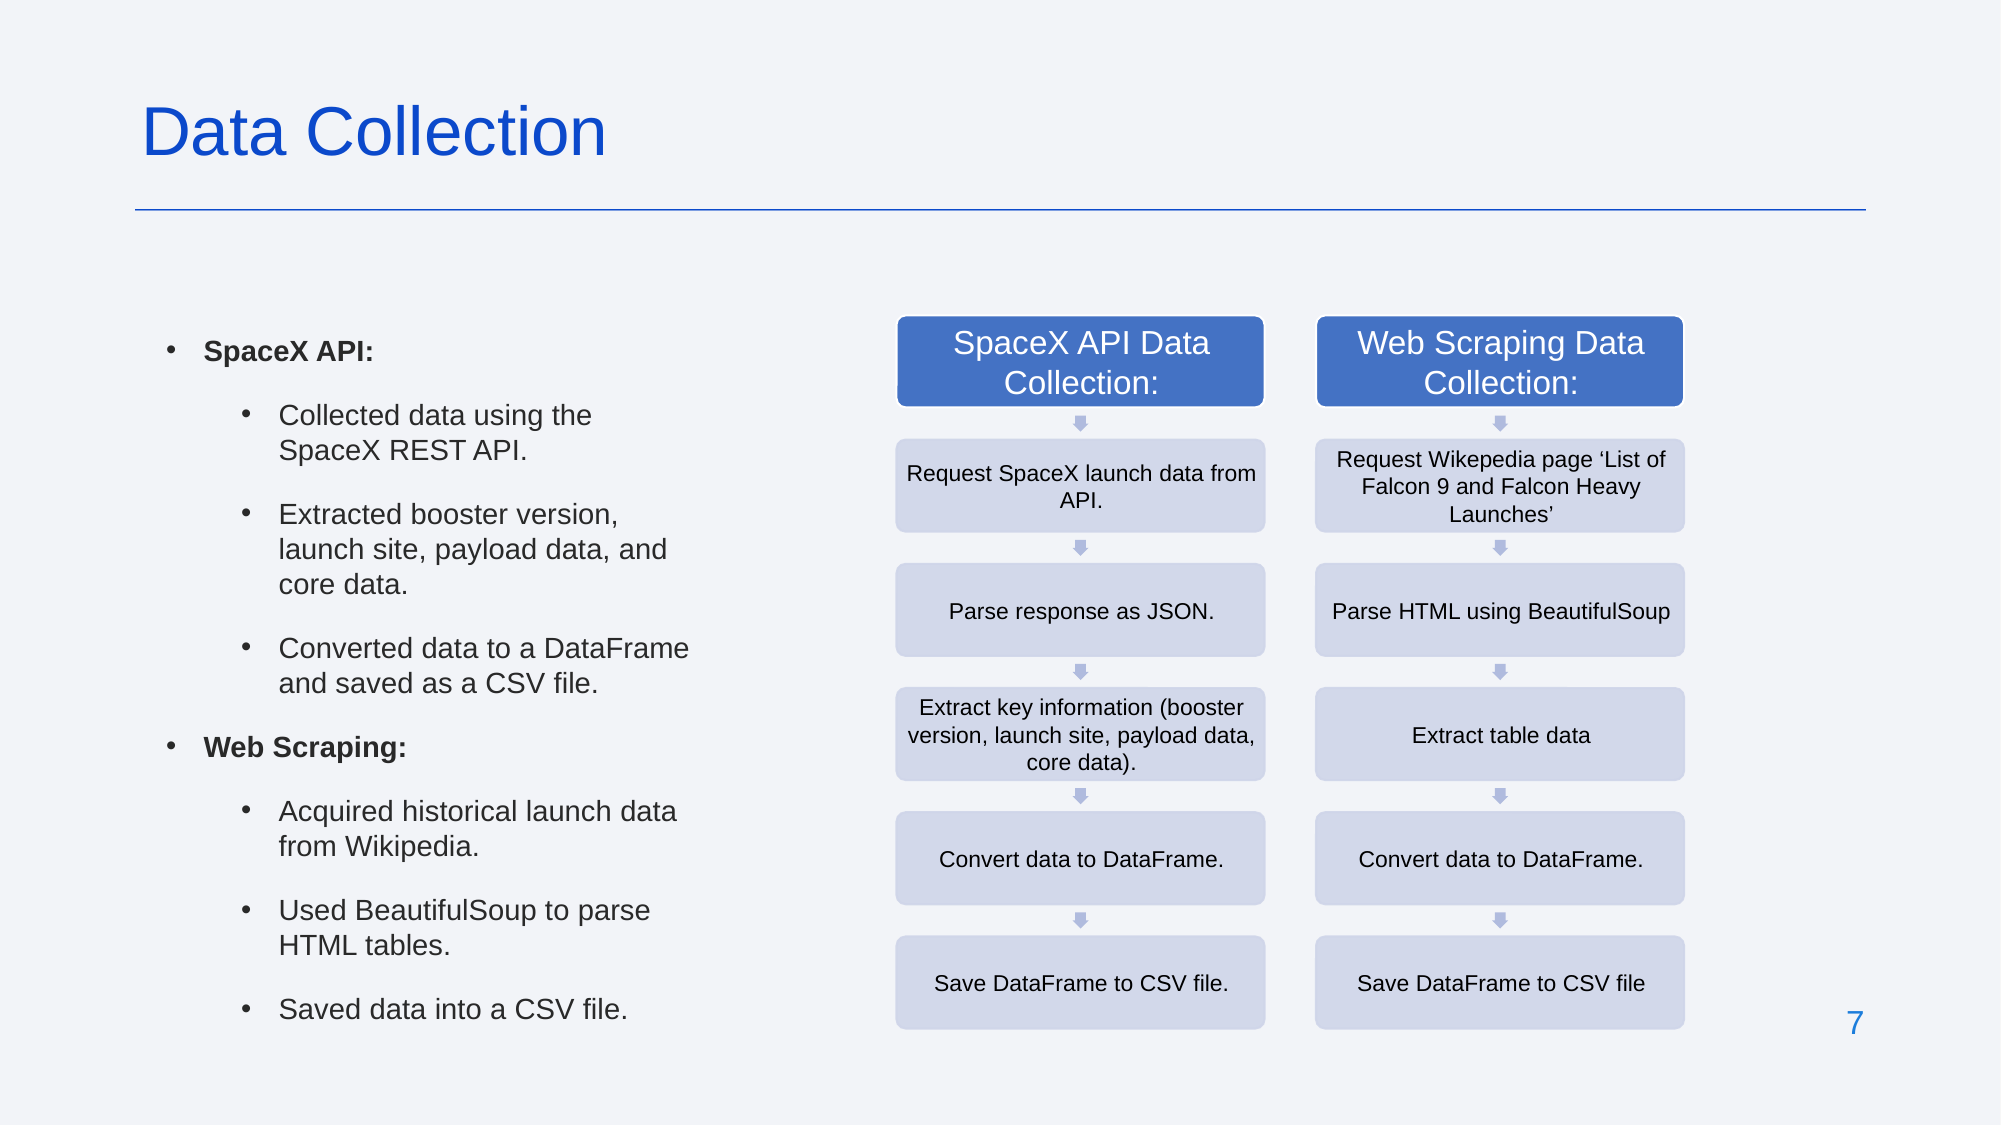

Data Collection
SpaceX API Data Collection:
Request SpaceX launch data from API.
Parse response as JSON.
Extract key information (booster version, launch site, payload data, core data).
Convert data to DataFrame.
Save DataFrame to CSV file.
Web Scraping Data Collection:
Request Wikepedia page ‘List of Falcon 9 and Falcon Heavy Launches’
Parse HTML using BeautifulSoup
Extract table data
Convert data to DataFrame.
Save DataFrame to CSV file
SpaceX API:
Collected data using the SpaceX REST API.
Extracted booster version, launch site, payload data, and core data.
Converted data to a DataFrame and saved as a CSV file.
Web Scraping:
Acquired historical launch data from Wikipedia.
Used BeautifulSoup to parse HTML tables.
Saved data into a CSV file.
7